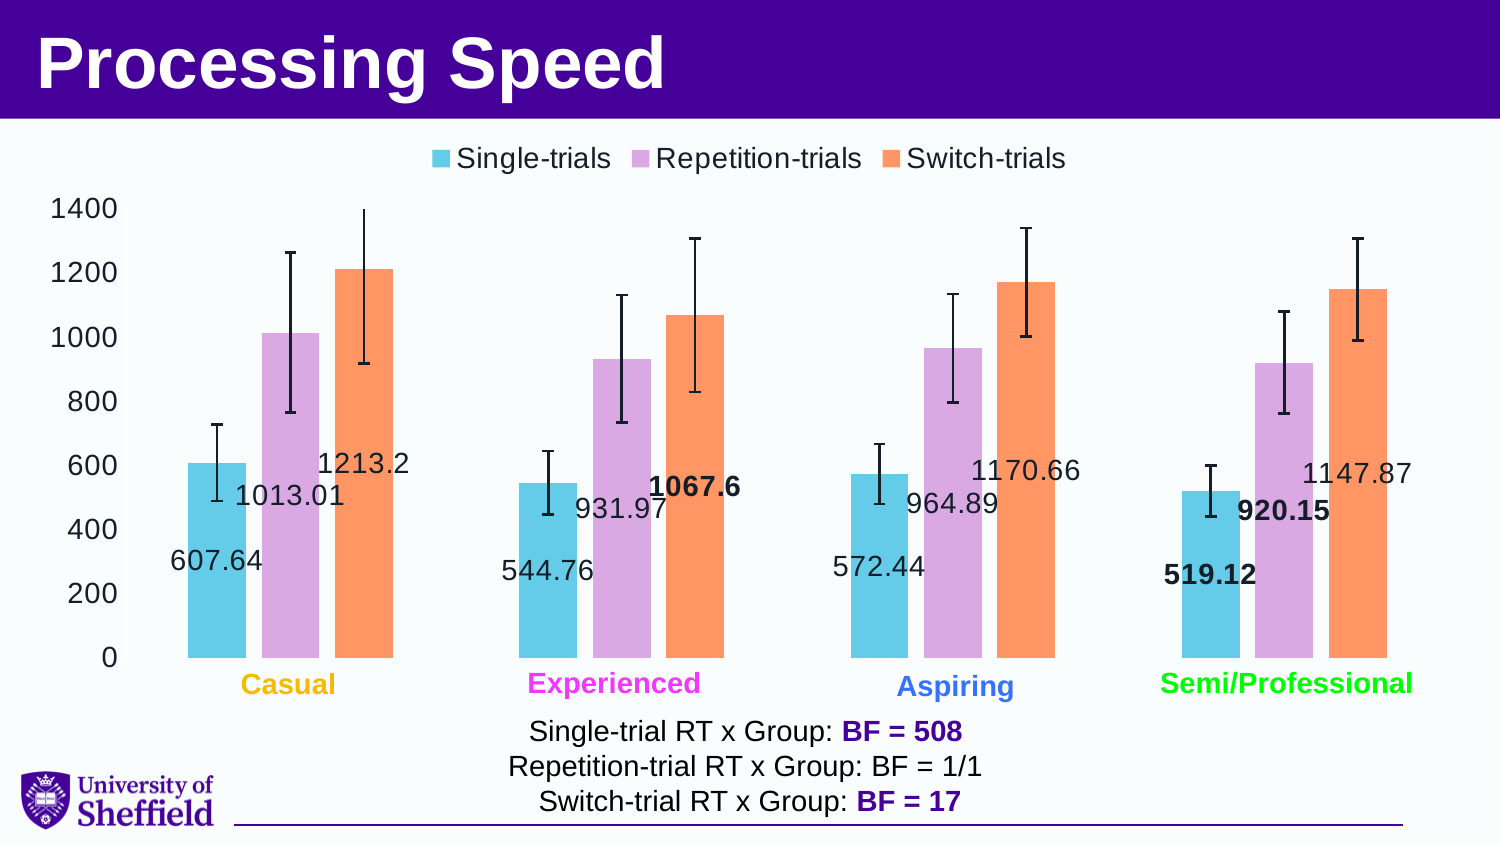

# Processing Speed

### Chart

| Category | Single-trials | Repetition-trials | Switch-trials |
|---|---|---|---|
| Casual | 607.64 | 1013.01 | 1213.2 |
| Experienced | 544.76 | 931.97 | 1067.6 |
| Aspiring | 572.44 | 964.89 | 1170.66 |
| Semi/Professional | 519.12 | 920.15 | 1147.87 |
Semi/Professional
Experienced
Casual
Aspiring
Single-trial RT x Group: BF = 508
Repetition-trial RT x Group: BF = 1/1
Switch-trial RT x Group: BF = 17